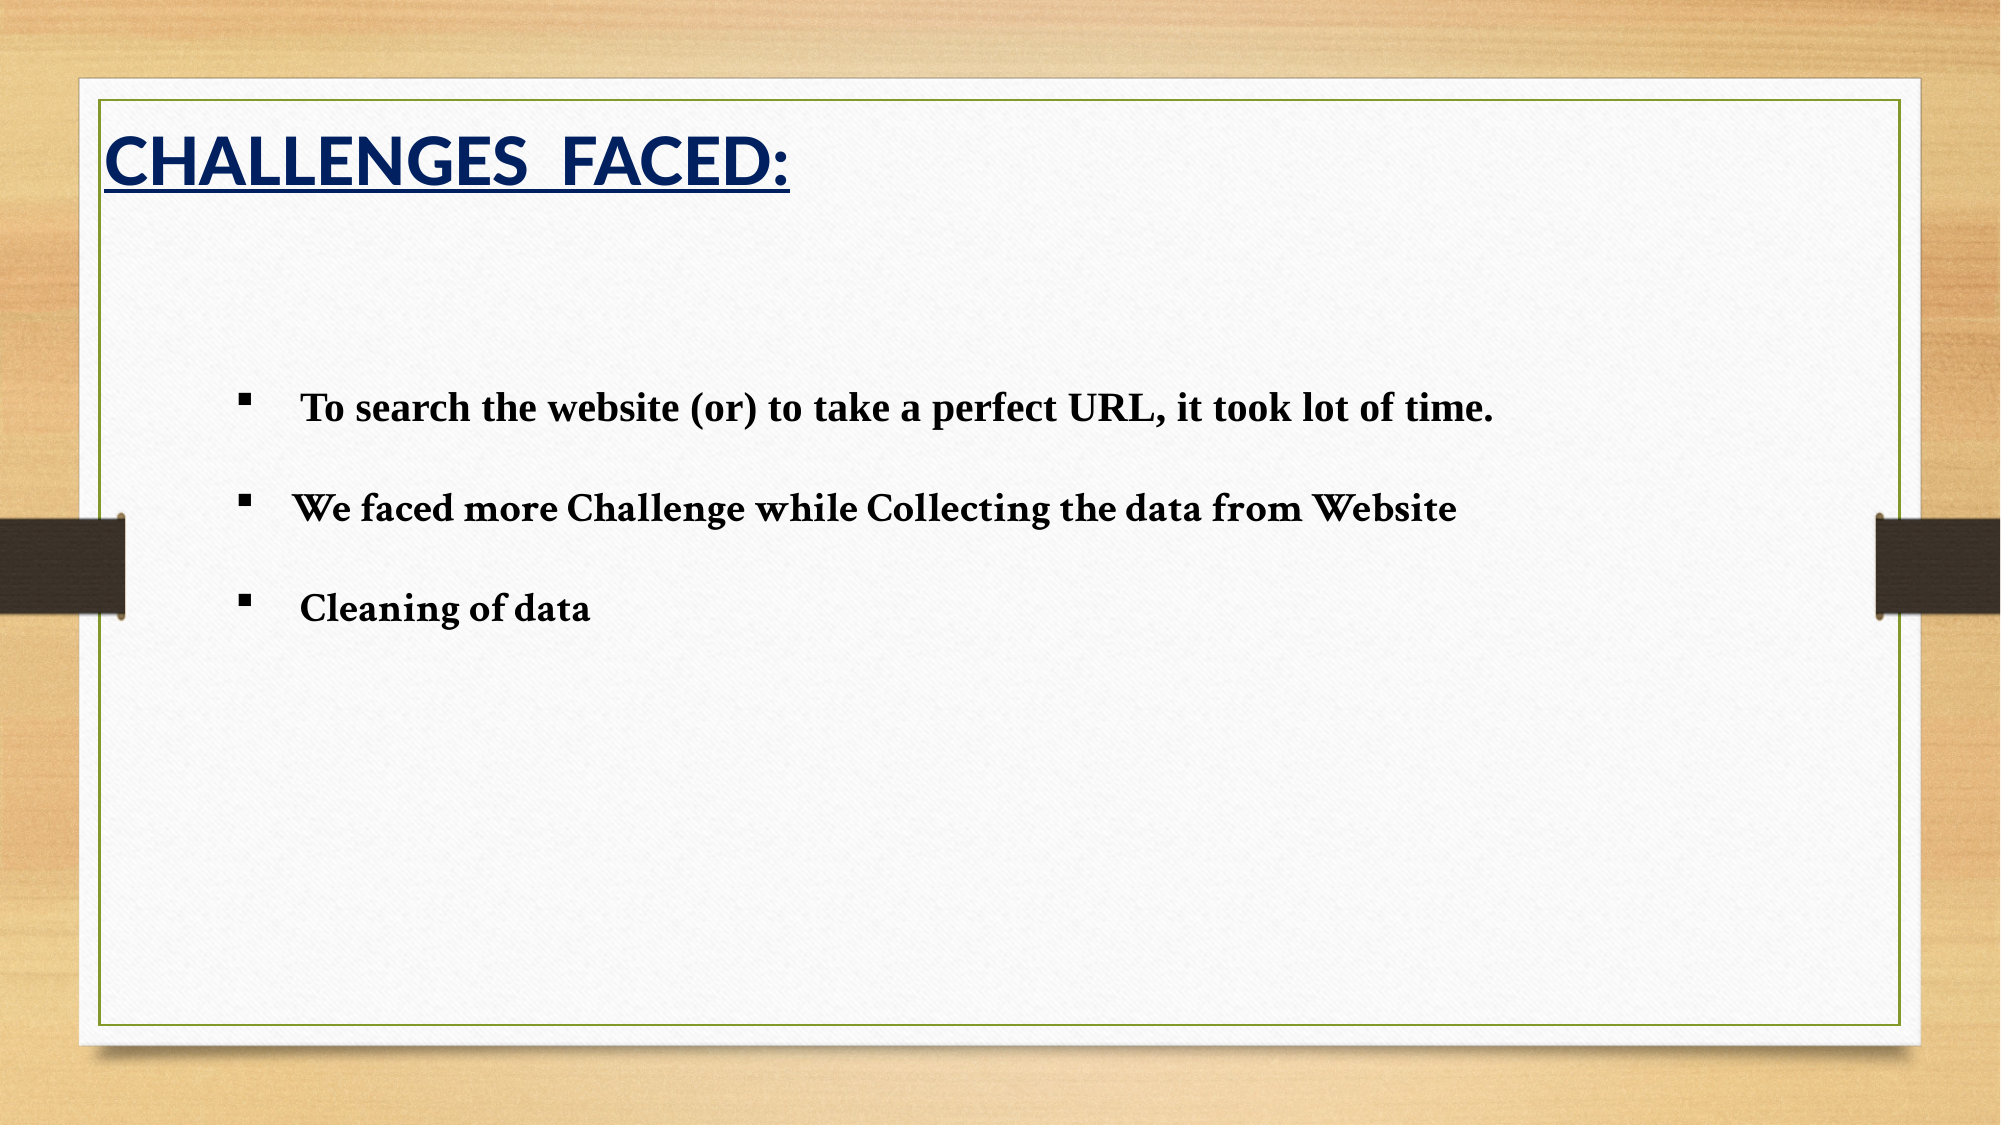

CHALLENGES  FACED:

 To search the website (or) to take a perfect URL, it took lot of time.

We faced more Challenge while Collecting the data from Website

 Cleaning of data